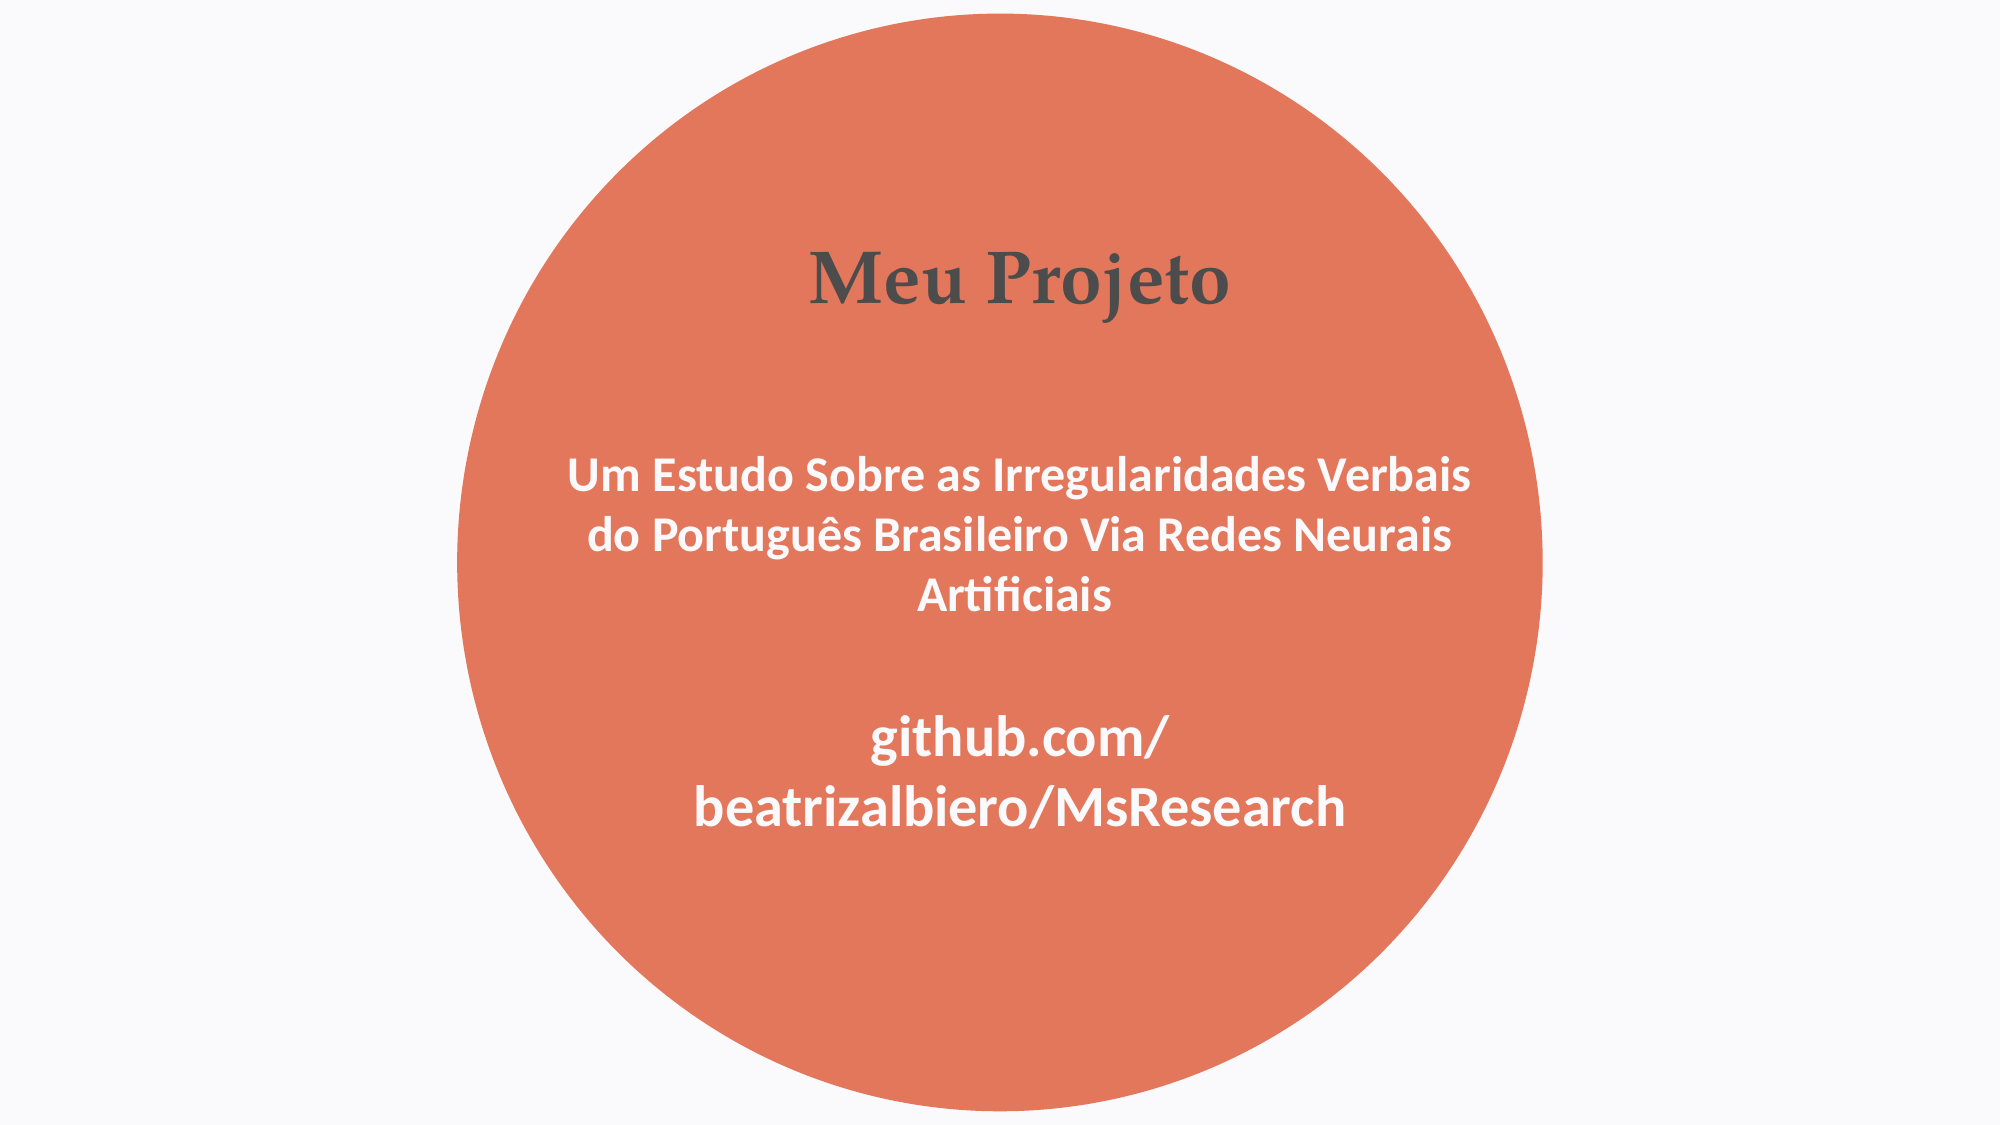

Meu Projeto
Um Estudo Sobre as Irregularidades Verbais do Português Brasileiro Via Redes Neurais Artificiais

github.com/beatrizalbiero/MsResearch